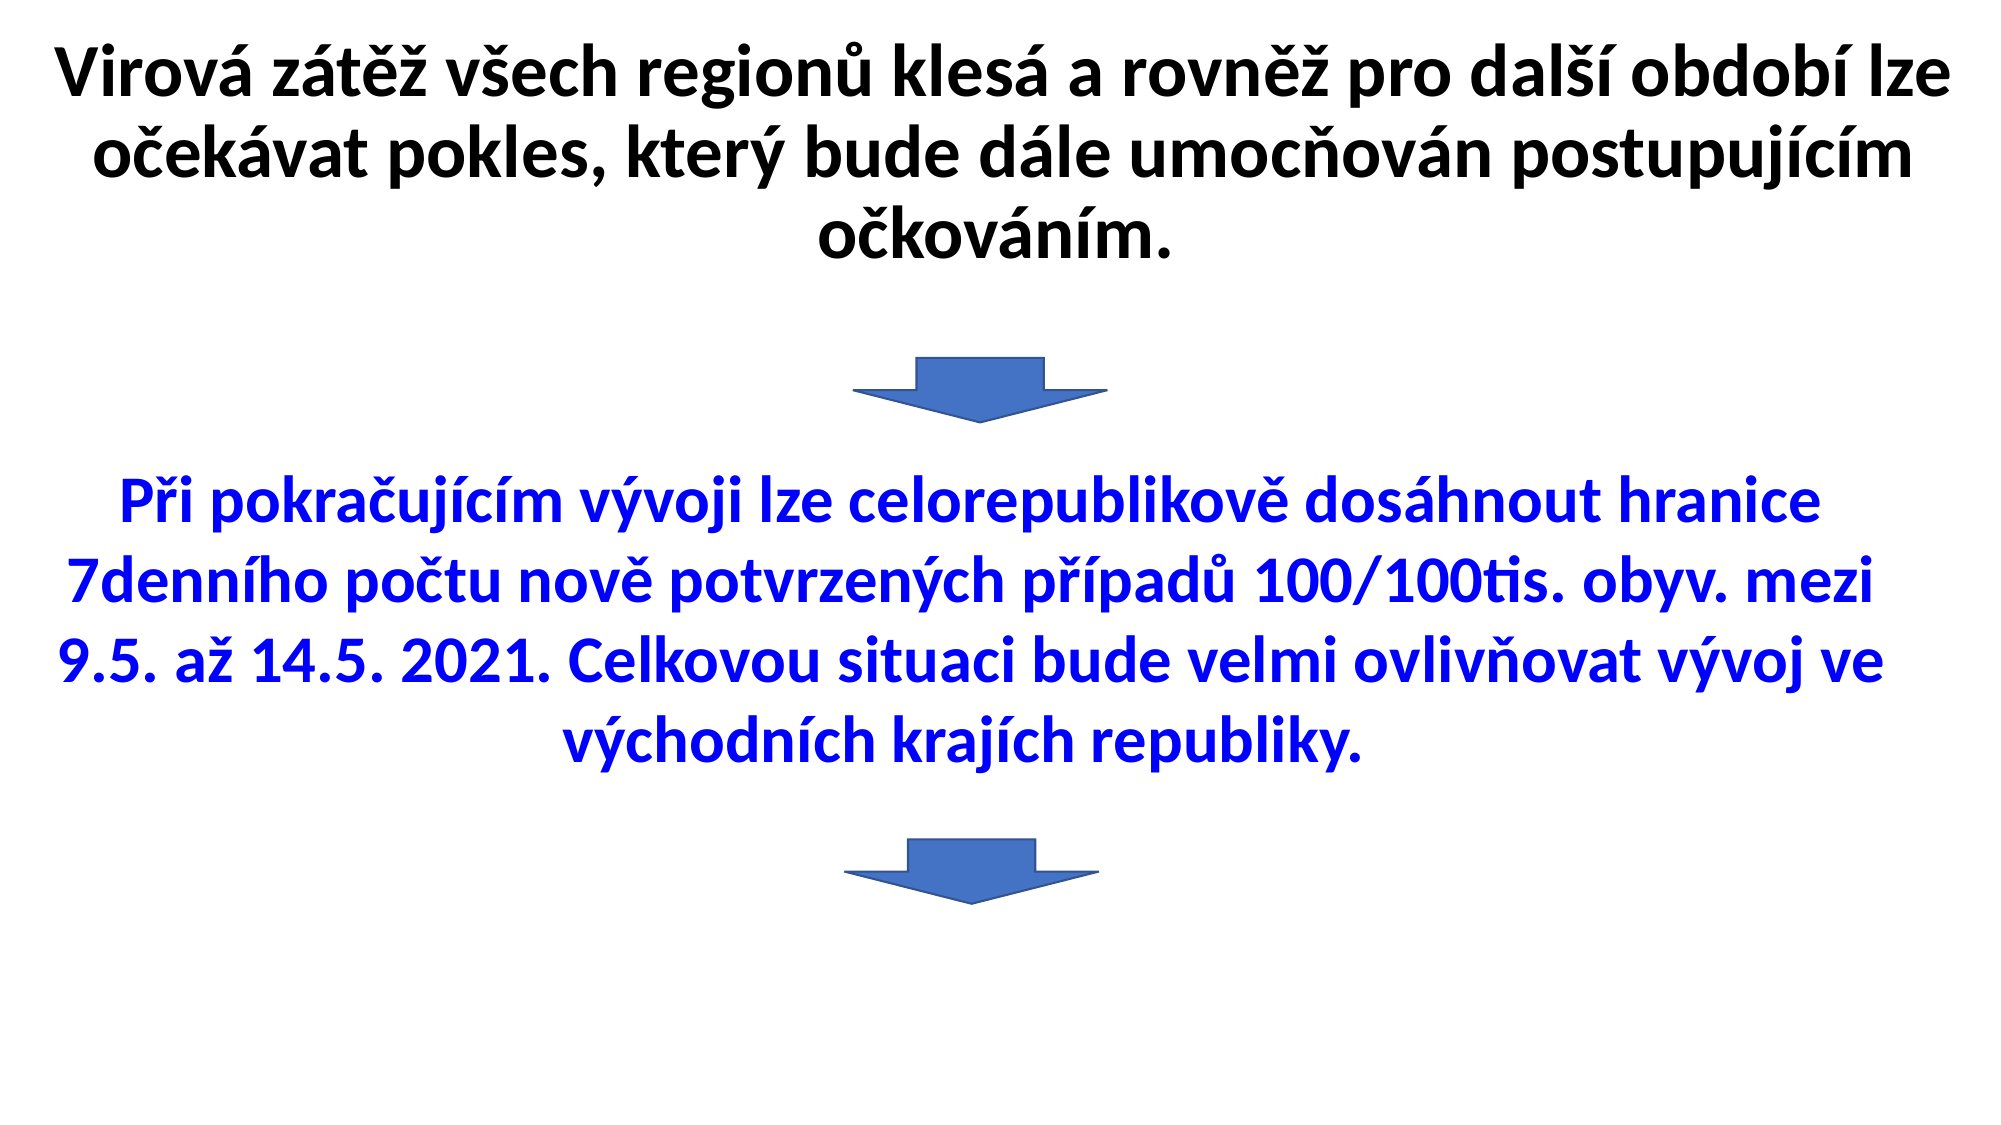

Virová zátěž všech regionů klesá a rovněž pro další období lze očekávat pokles, který bude dále umocňován postupujícím očkováním.

Při pokračujícím vývoji lze celorepublikově dosáhnout hranice 7denního počtu nově potvrzených případů 100/100tis. obyv. mezi 9.5. až 14.5. 2021. Celkovou situaci bude velmi ovlivňovat vývoj ve východních krajích republiky.